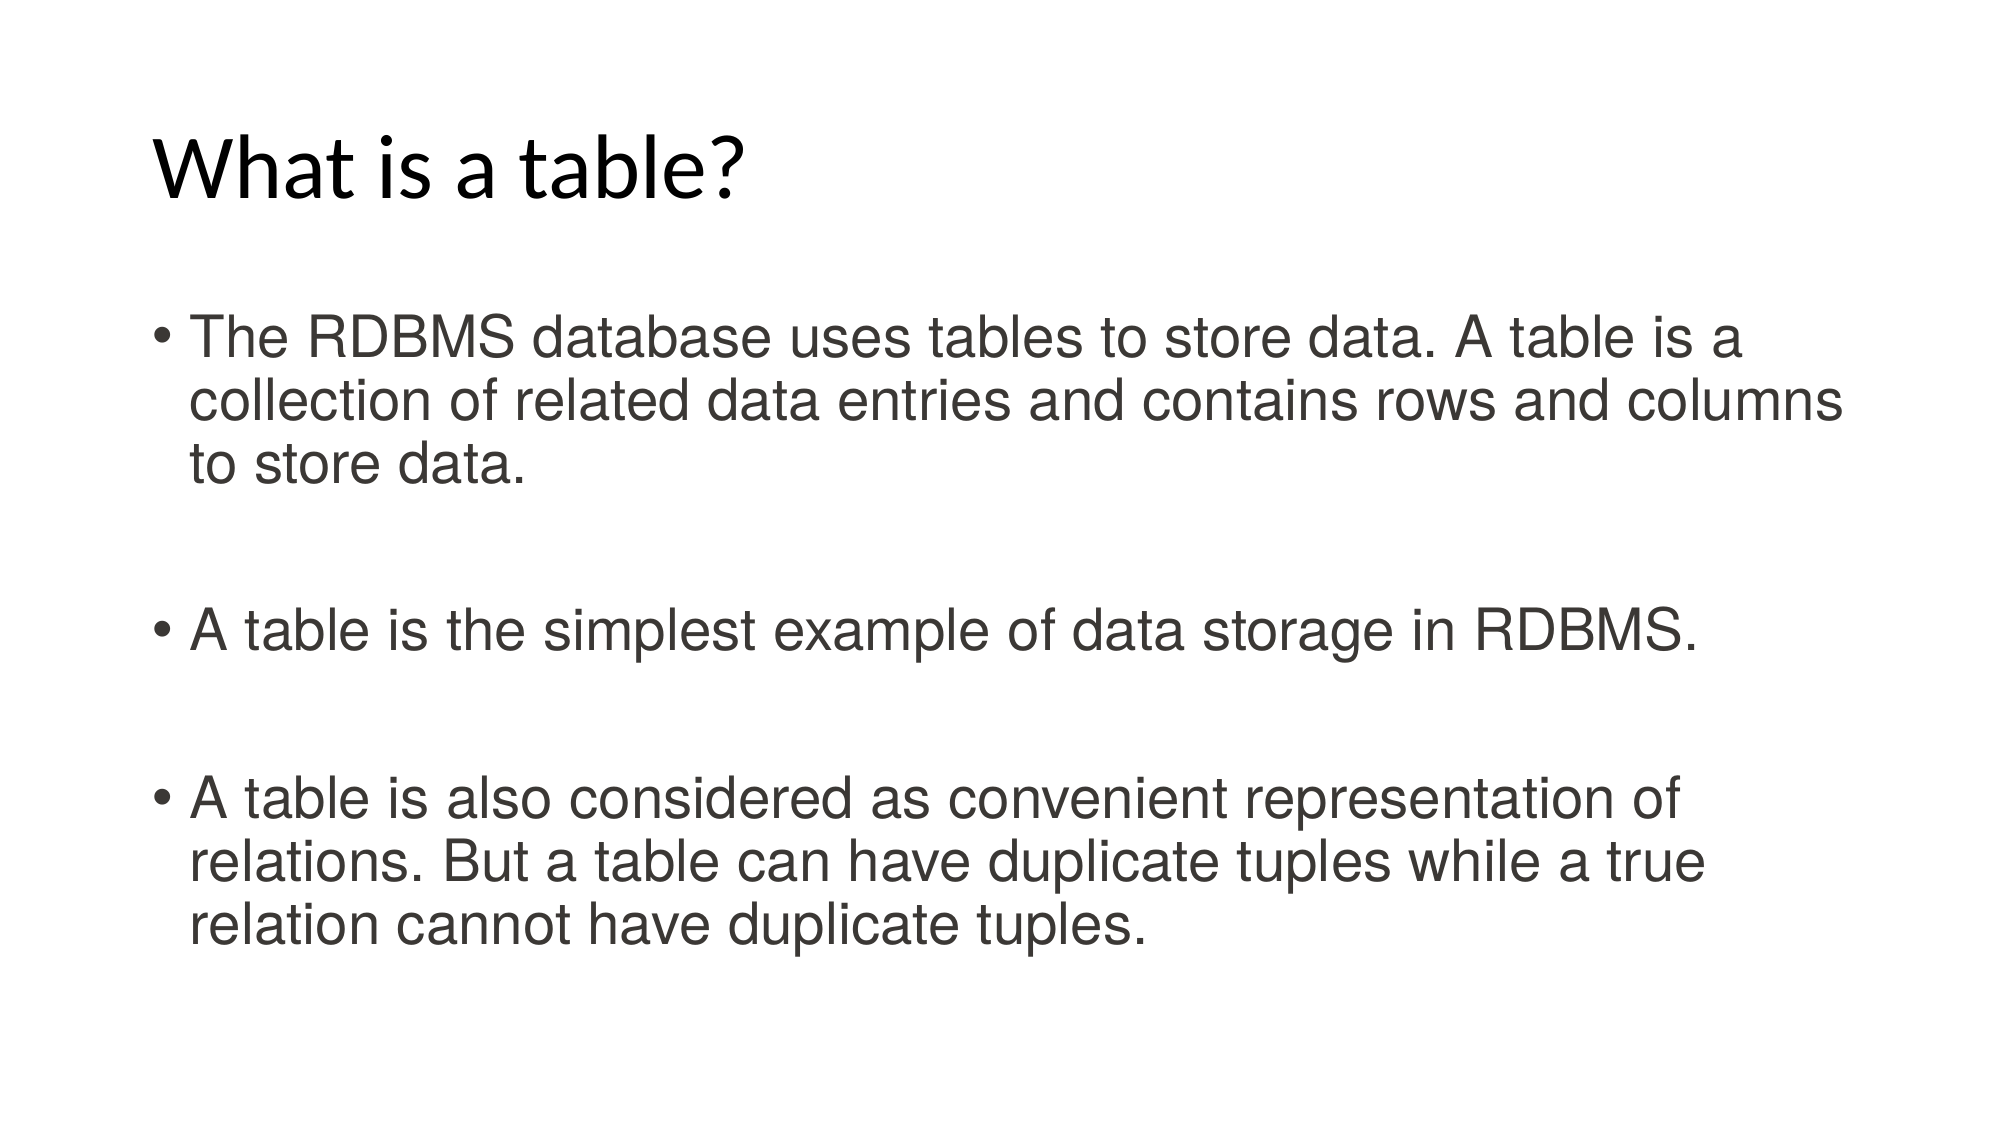

# What is a table?
The RDBMS database uses tables to store data. A table is a collection of related data entries and contains rows and columns to store data.

A table is the simplest example of data storage in RDBMS.

A table is also considered as convenient representation of relations. But a table can have duplicate tuples while a true relation cannot have duplicate tuples.